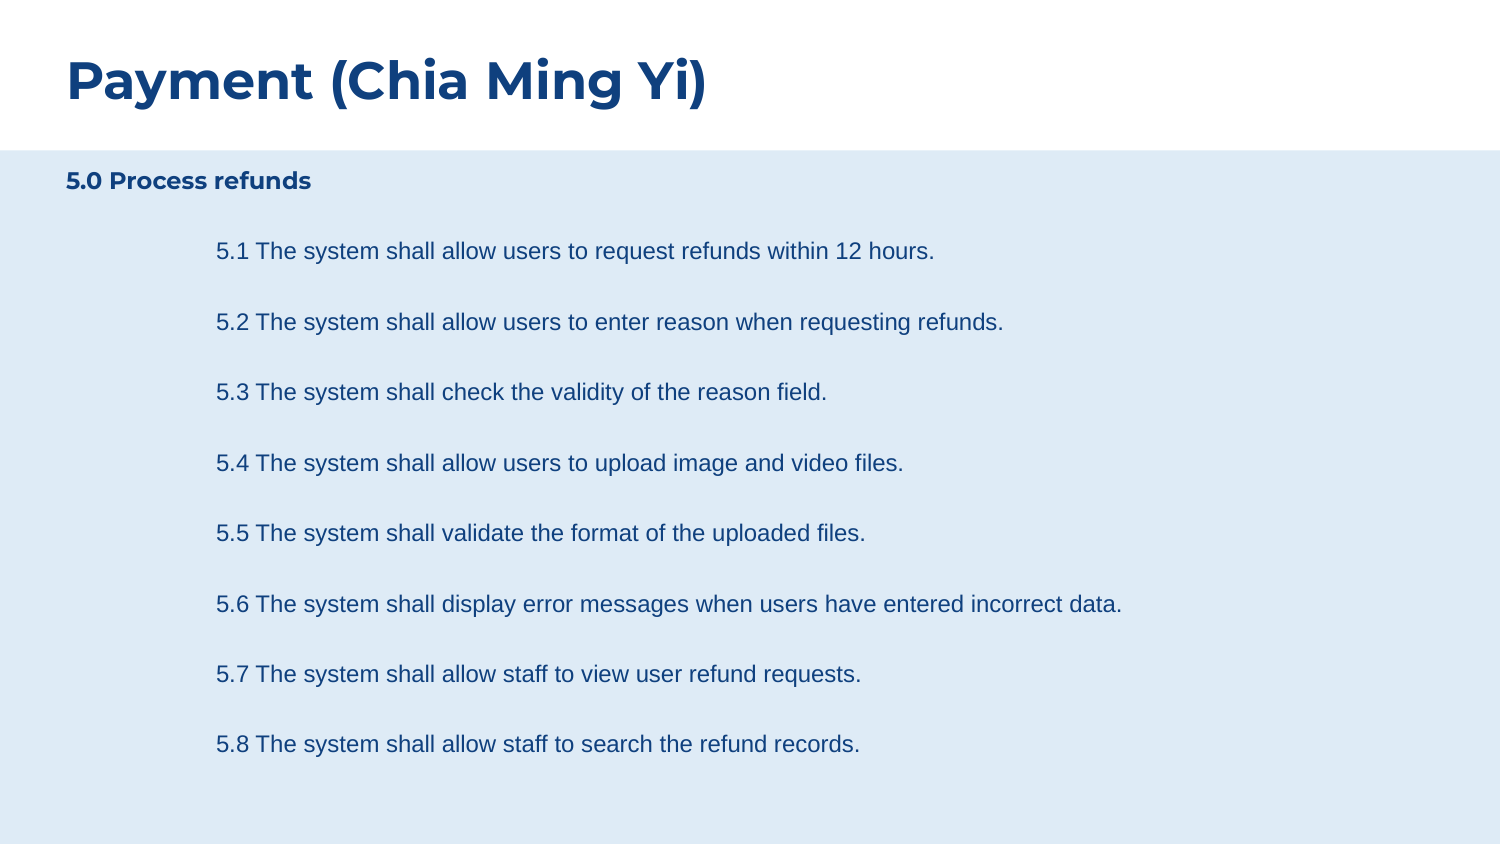

# Payment (Chia Ming Yi)
5.0 Process refunds
	5.1 The system shall allow users to request refunds within 12 hours.
	5.2 The system shall allow users to enter reason when requesting refunds.
	5.3 The system shall check the validity of the reason field.
	5.4 The system shall allow users to upload image and video files.
	5.5 The system shall validate the format of the uploaded files.
	5.6 The system shall display error messages when users have entered incorrect data.
	5.7 The system shall allow staff to view user refund requests.
	5.8 The system shall allow staff to search the refund records.